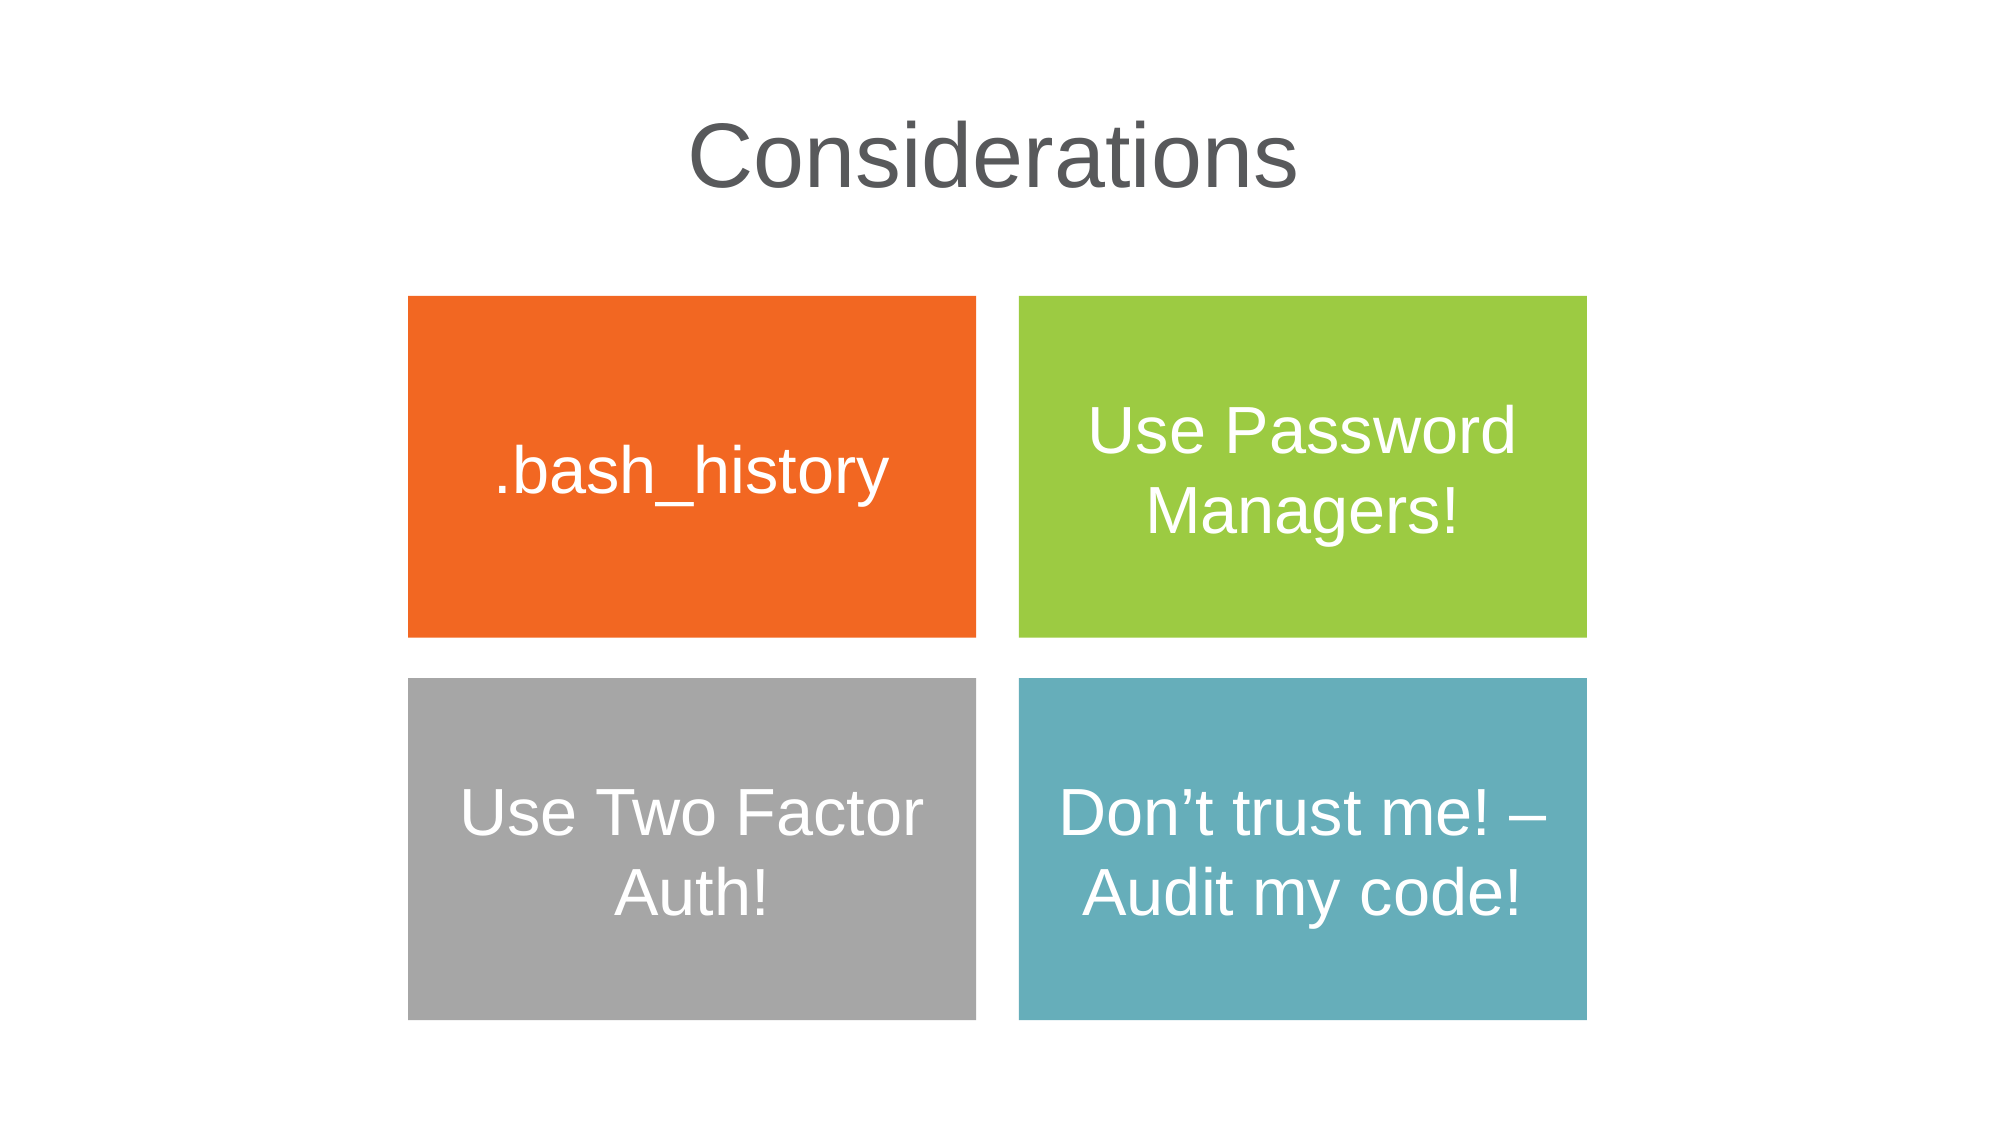

# Considerations
.bash_history
Use Password Managers!
Use Two Factor Auth!
Don’t trust me! – Audit my code!